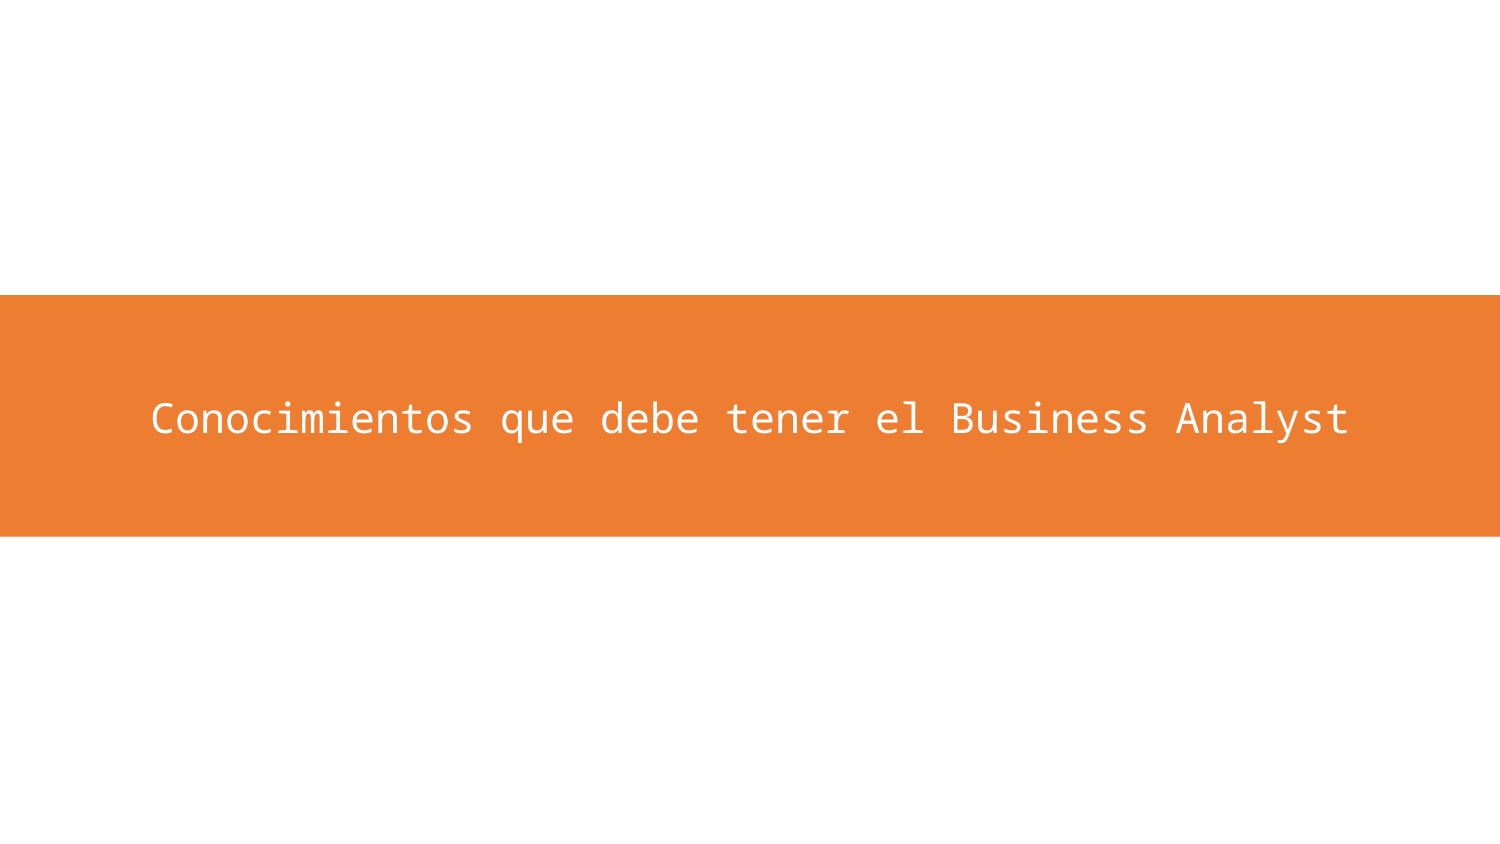

Conocimientos que debe tener el Business Analyst